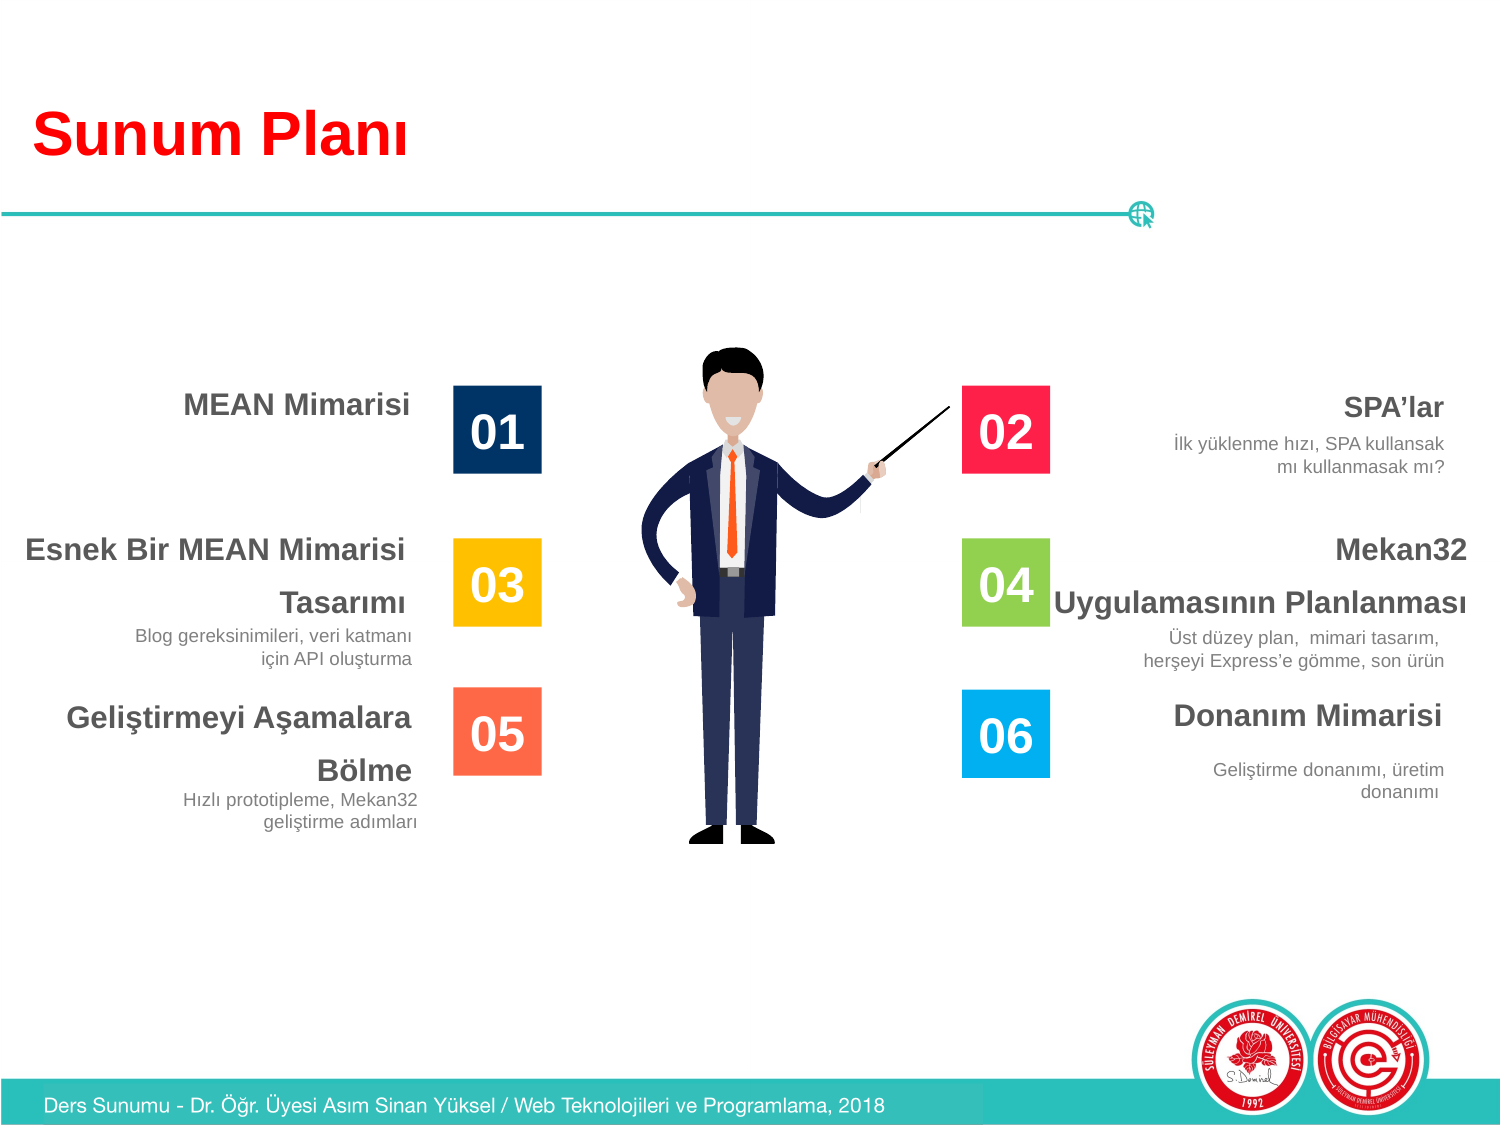

Sunum Planı

MEAN Mimarisi

Esnek Bir MEAN Mimarisi
Tasarımı
Blog gereksinimileri, veri katmanı için API oluşturma
Geliştirmeyi Aşamalara
Bölme
Hızlı prototipleme, Mekan32 geliştirme adımları
SPA’lar
İlk yüklenme hızı, SPA kullansak mı kullanmasak mı?
Mekan32
Uygulamasının Planlanması
Üst düzey plan,  mimari tasarım,  herşeyi Express’e gömme, son ürün
Donanım Mimarisi
Geliştirme donanımı, üretim donanımı
01
02
03
04
05
06